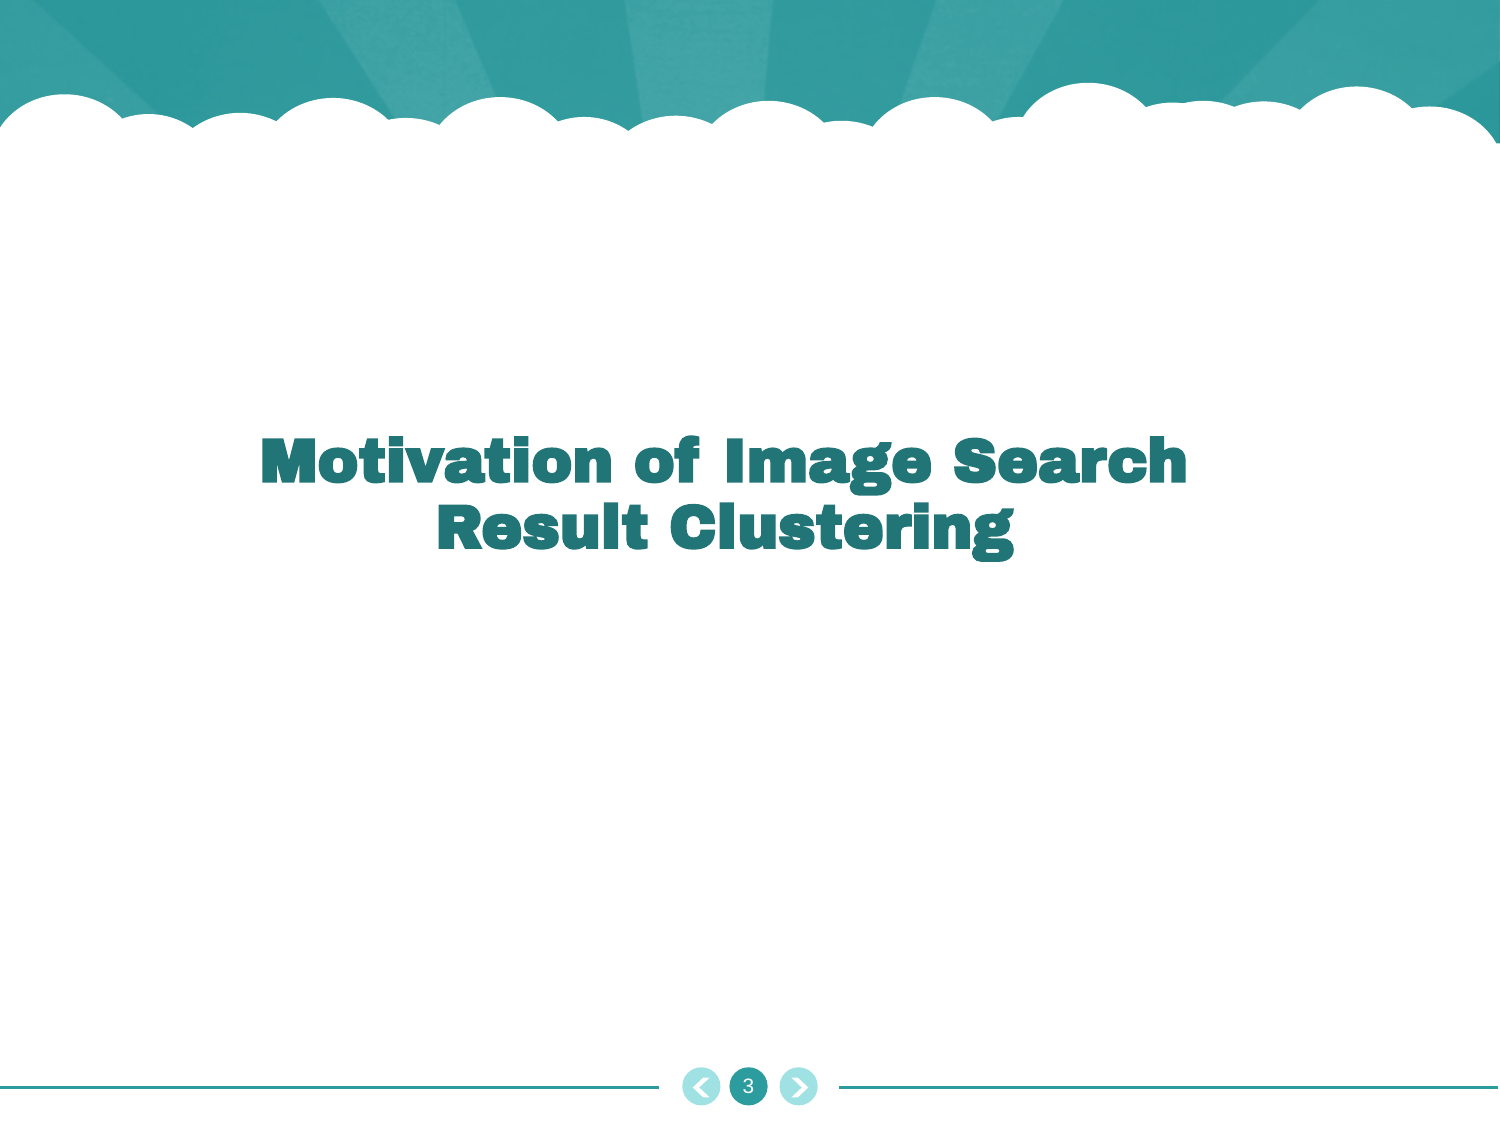

# Motivation of Image Search Result Clustering
3